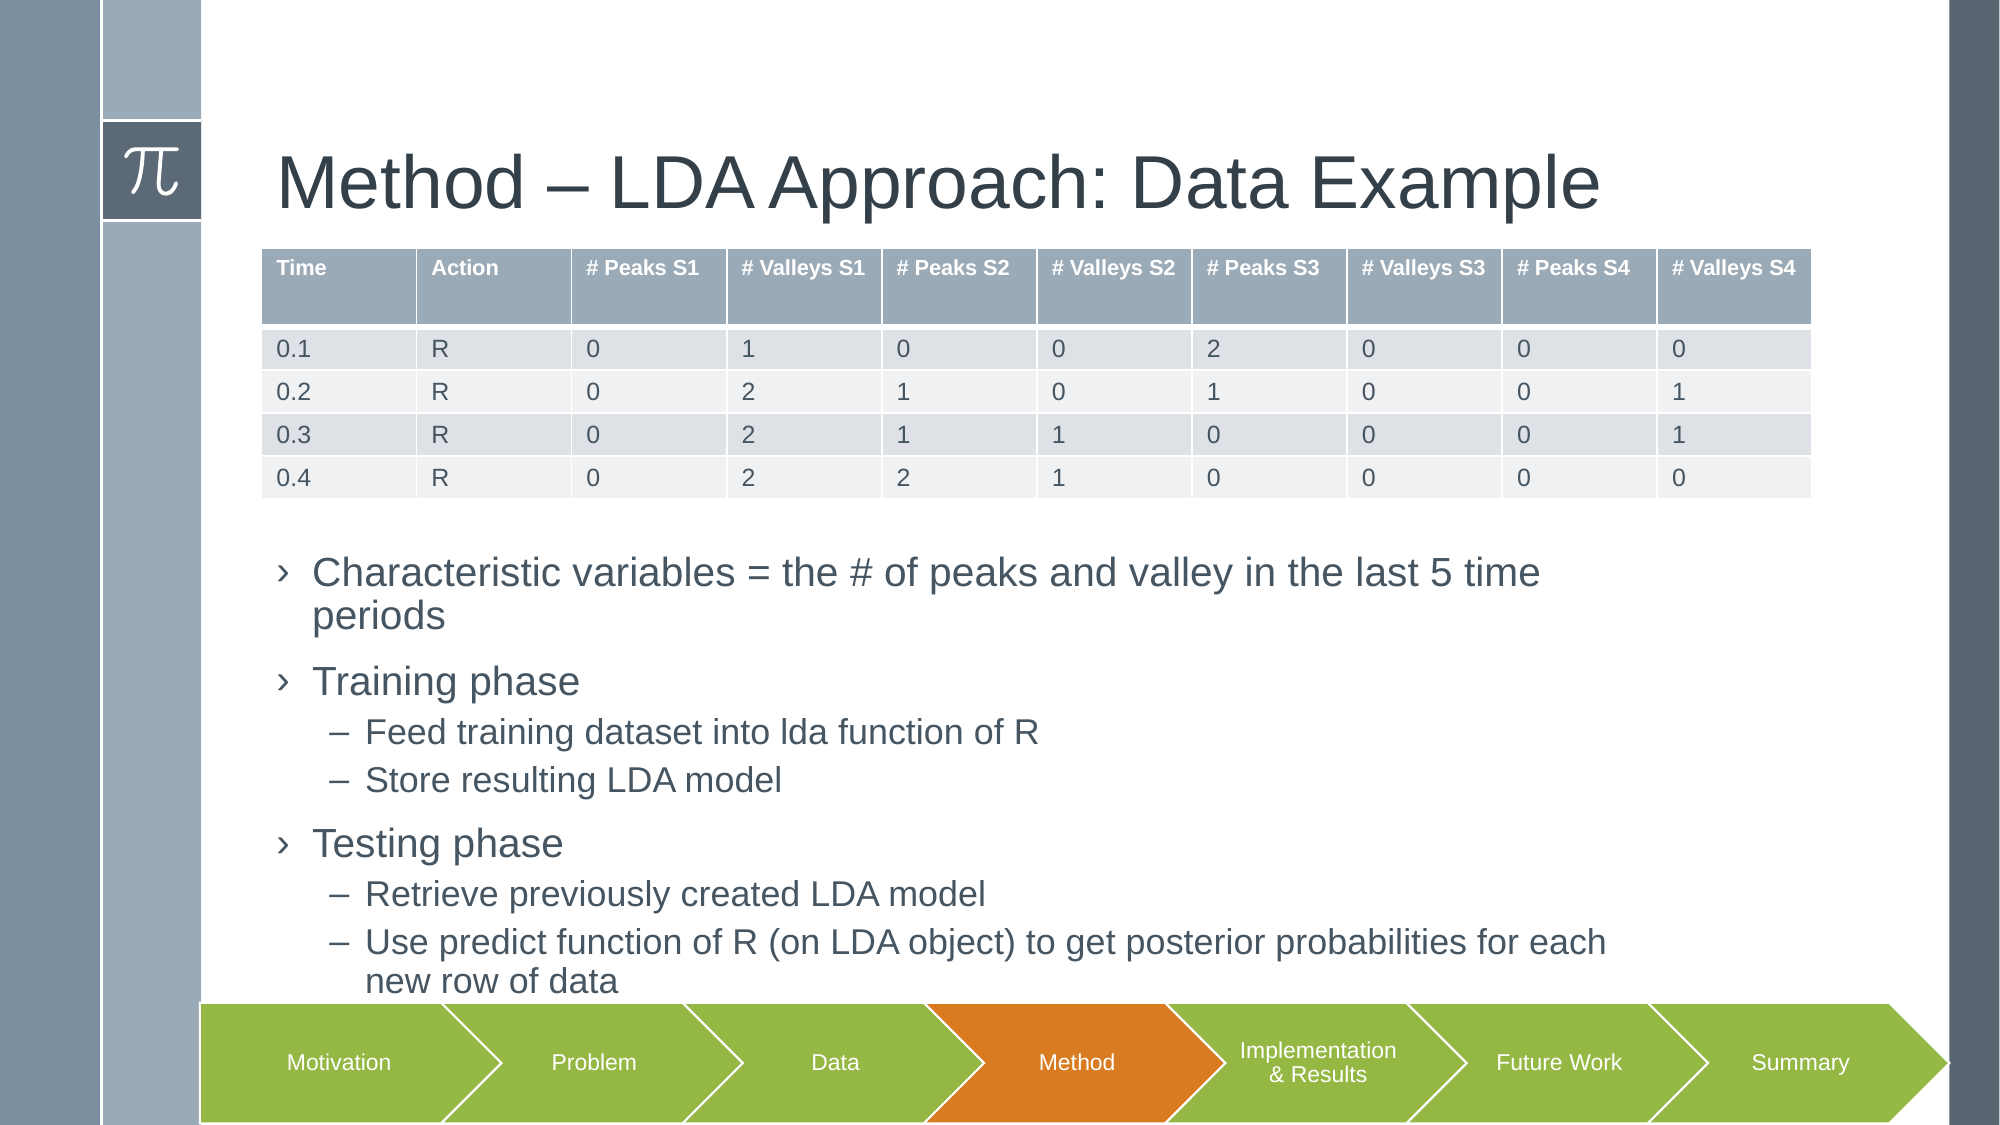

# Method – LDA Approach: Data Example
| Time | Action | # Peaks S1 | # Valleys S1 | # Peaks S2 | # Valleys S2 | # Peaks S3 | # Valleys S3 | # Peaks S4 | # Valleys S4 |
| --- | --- | --- | --- | --- | --- | --- | --- | --- | --- |
| 0.1 | R | 0 | 1 | 0 | 0 | 2 | 0 | 0 | 0 |
| 0.2 | R | 0 | 2 | 1 | 0 | 1 | 0 | 0 | 1 |
| 0.3 | R | 0 | 2 | 1 | 1 | 0 | 0 | 0 | 1 |
| 0.4 | R | 0 | 2 | 2 | 1 | 0 | 0 | 0 | 0 |

Characteristic variables = the # of peaks and valley in the last 5 time periods
Training phase
Feed training dataset into lda function of R
Store resulting LDA model
Testing phase
Retrieve previously created LDA model
Use predict function of R (on LDA object) to get posterior probabilities for each new row of data
Motivation
Problem
Data
Method
Implementation & Results
Future Work
Summary